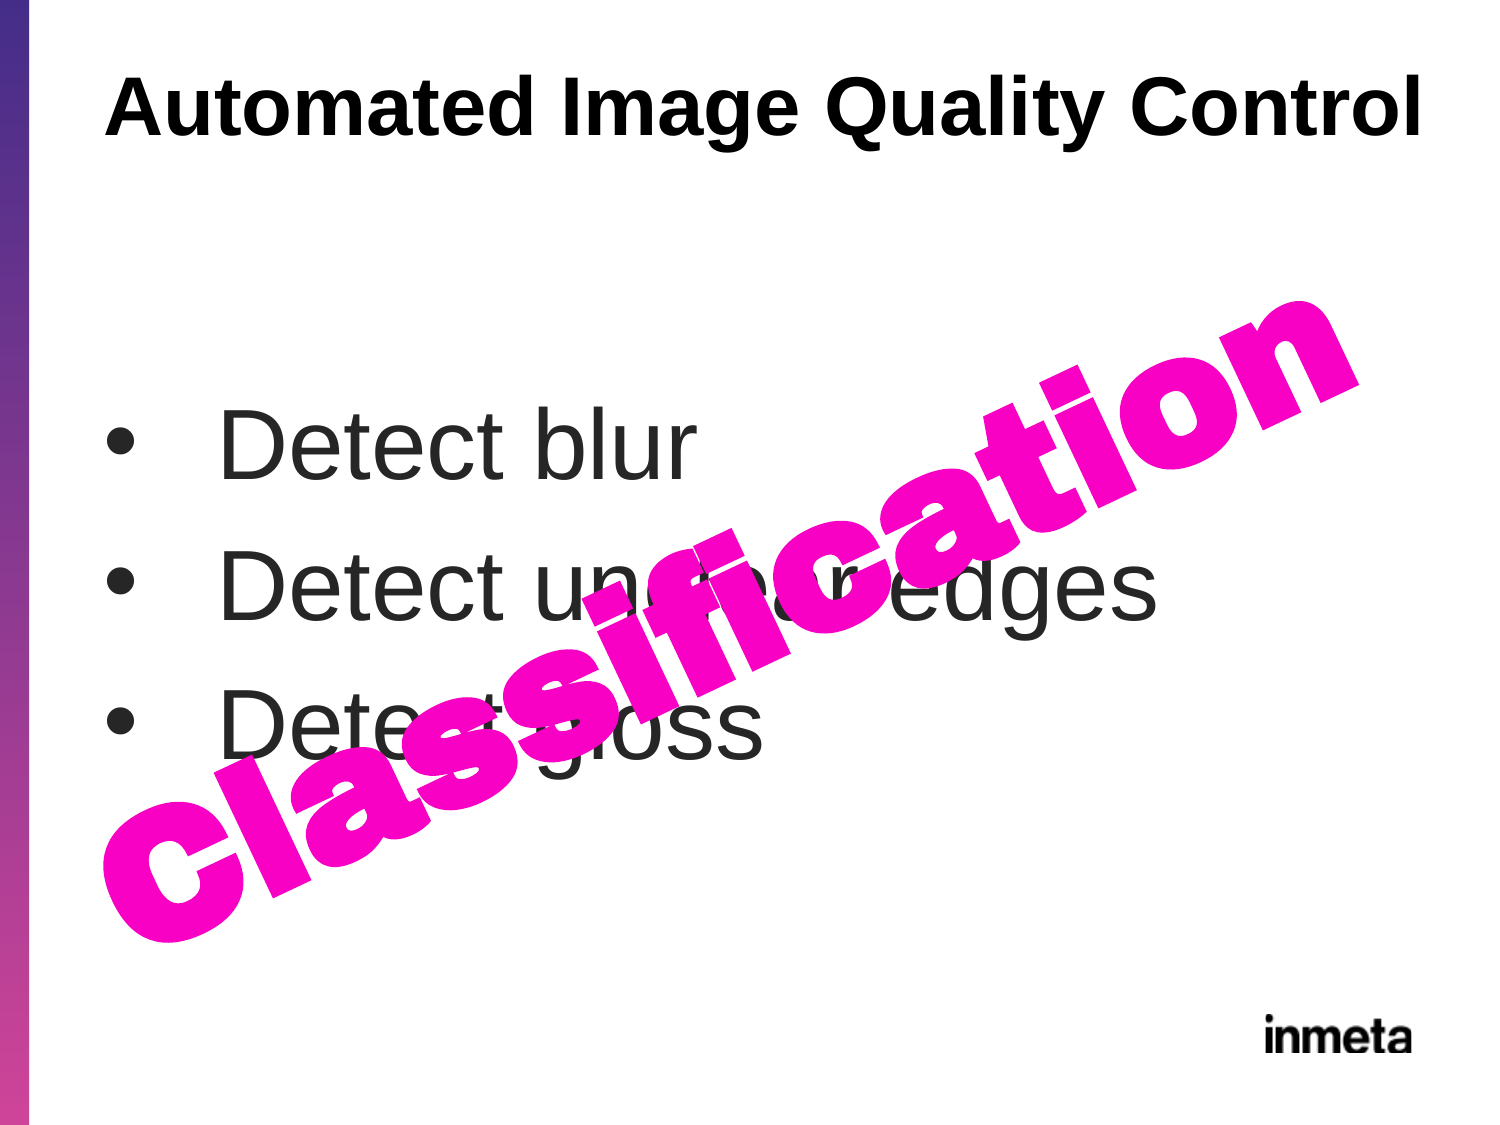

# Automated Image Quality Control

Detect blur
Detect unclear edges
Detect gloss
Classification